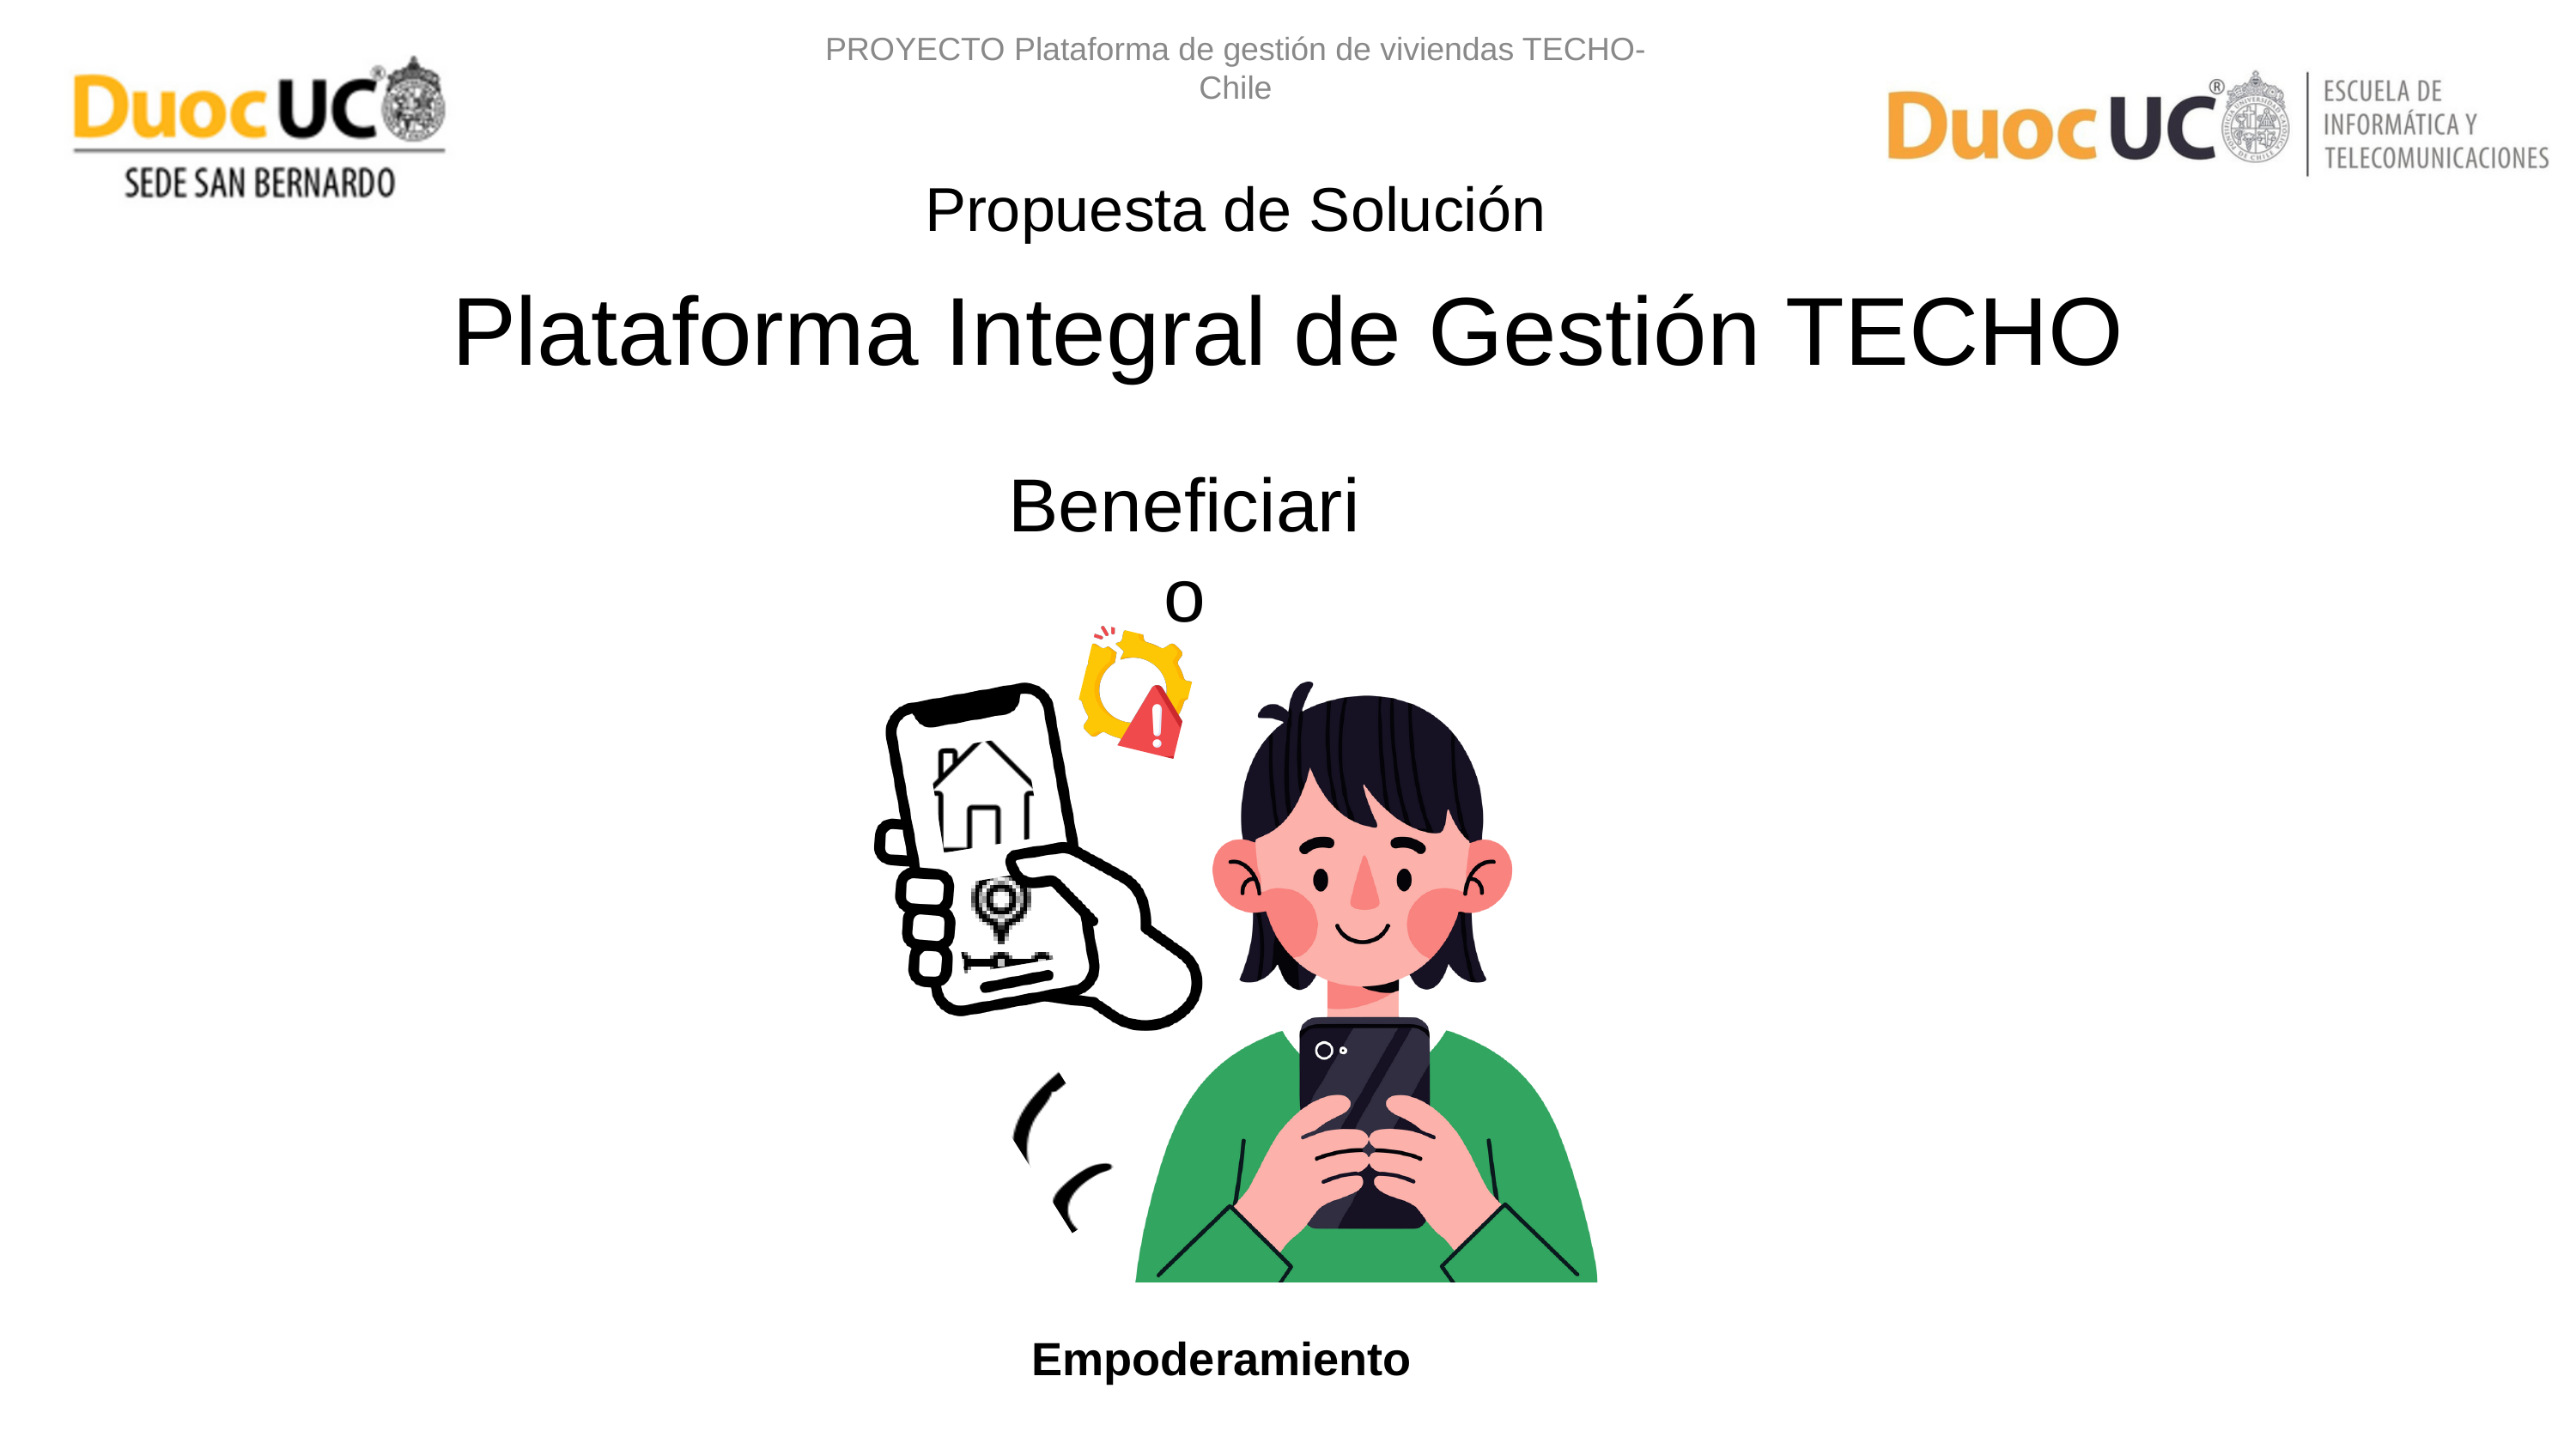

PROYECTO Plataforma de gestión de viviendas TECHO- Chile

Propuesta de Solución
Plataforma Integral de Gestión TECHO
Beneficiario

Empoderamiento